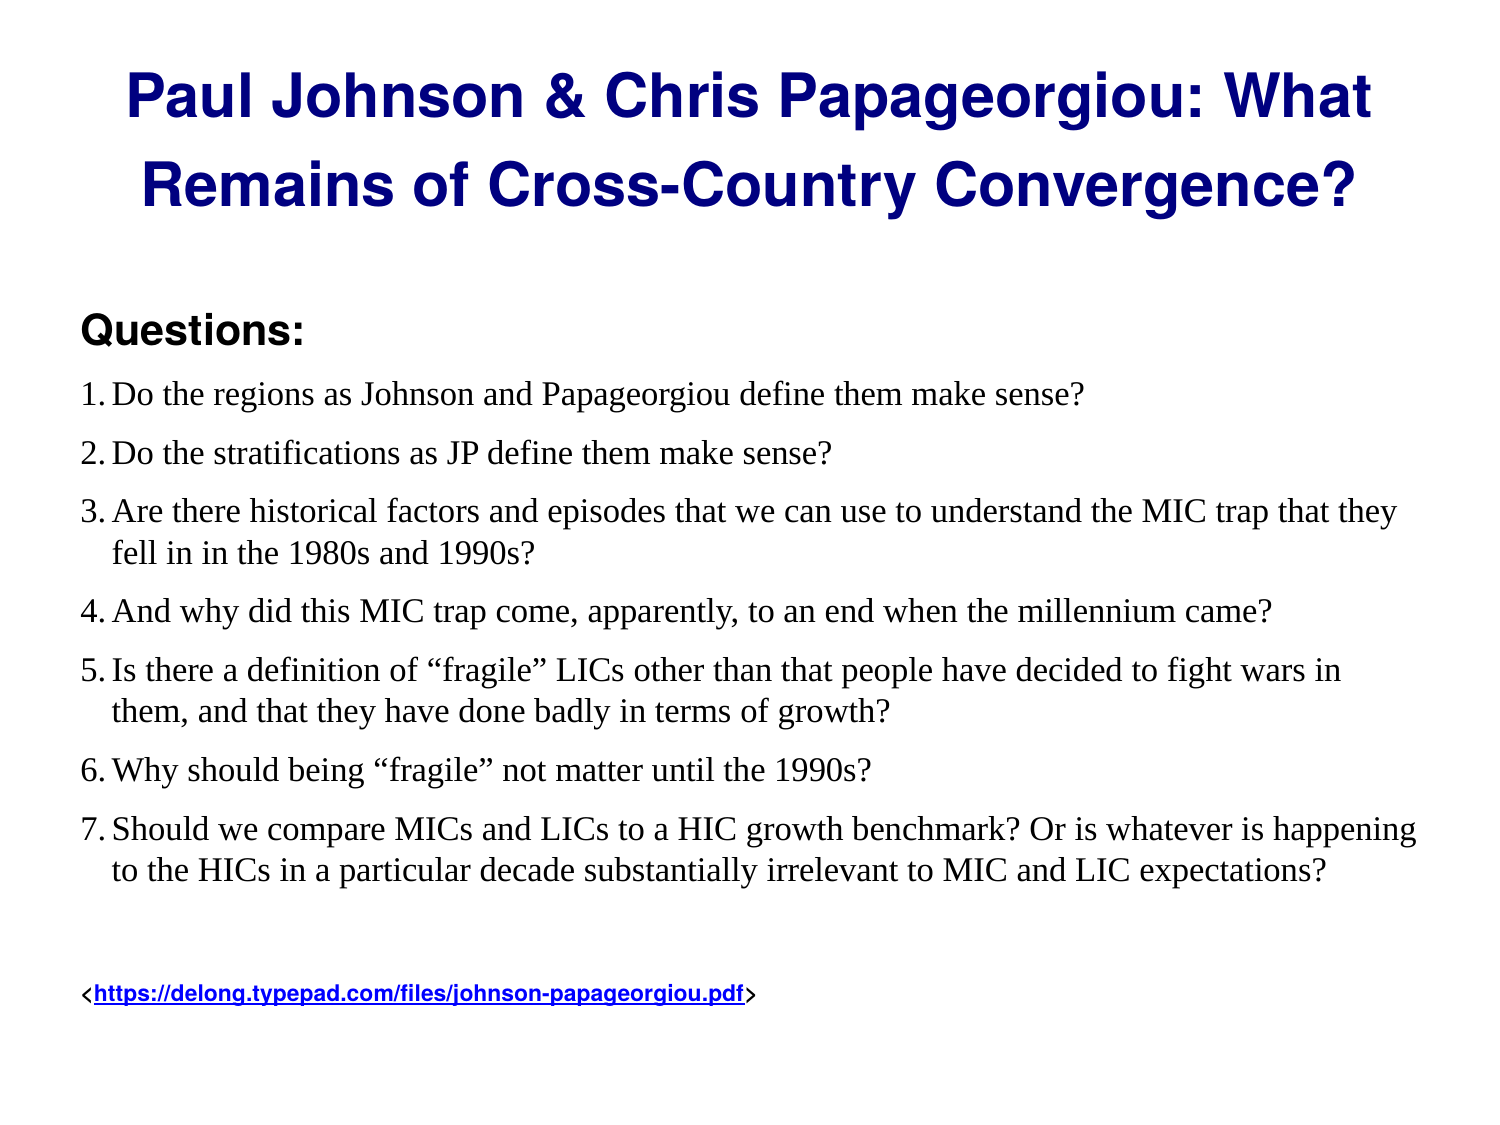

Paul Johnson & Chris Papageorgiou: What Remains of Cross-Country Convergence?
Questions:
Do the regions as Johnson and Papageorgiou define them make sense?
Do the stratifications as JP define them make sense?
Are there historical factors and episodes that we can use to understand the MIC trap that they fell in in the 1980s and 1990s?
And why did this MIC trap come, apparently, to an end when the millennium came?
Is there a definition of “fragile” LICs other than that people have decided to fight wars in them, and that they have done badly in terms of growth?
Why should being “fragile” not matter until the 1990s?
Should we compare MICs and LICs to a HIC growth benchmark? Or is whatever is happening to the HICs in a particular decade substantially irrelevant to MIC and LIC expectations?

<https://delong.typepad.com/files/johnson-papageorgiou.pdf>